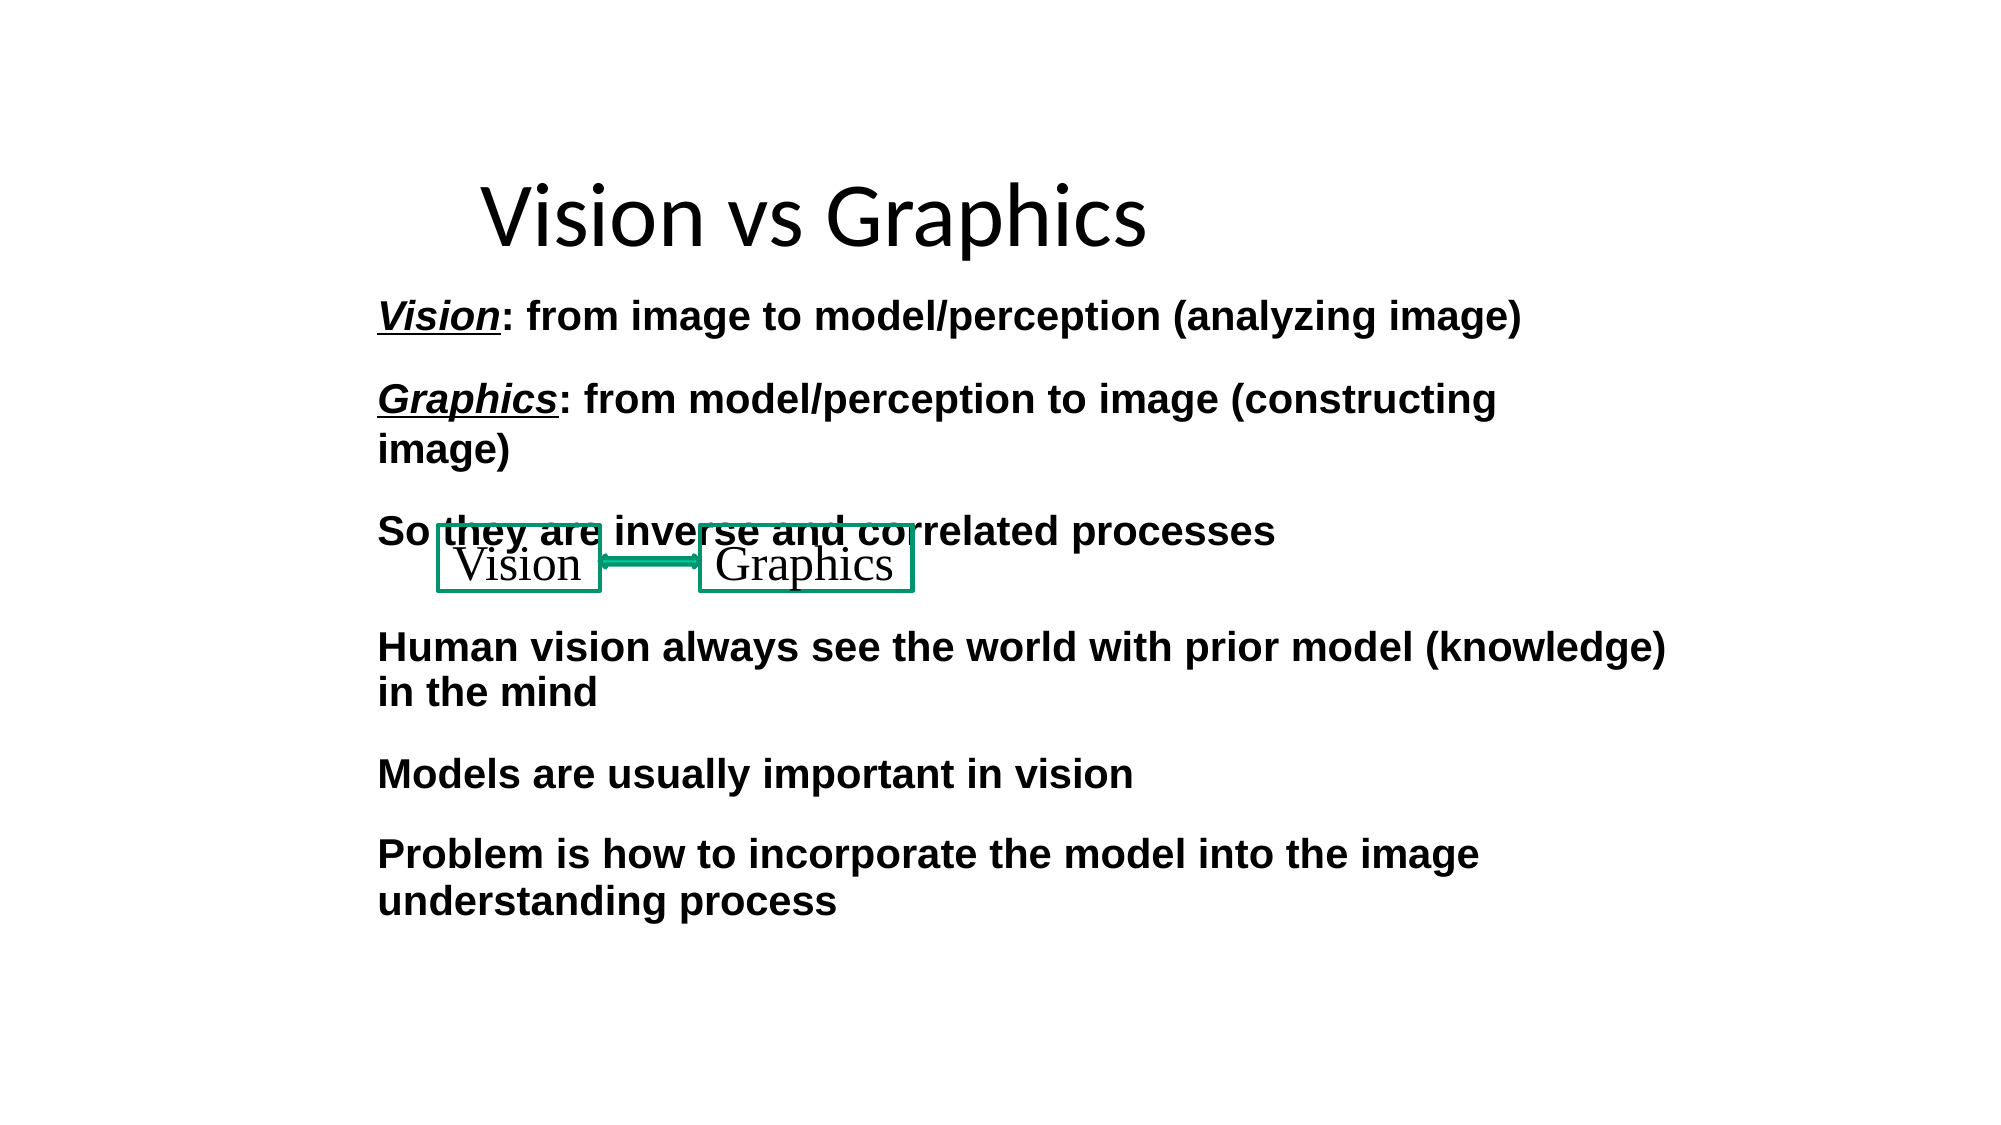

# Vision vs Graphics
Vision: from image to model/perception (analyzing image)
Graphics: from model/perception to image (constructing image)
So they are inverse and correlated processes
Vision
Graphics

Human vision always see the world with prior model (knowledge) in the mind
Models are usually important in vision
Problem is how to incorporate the model into the image
understanding process